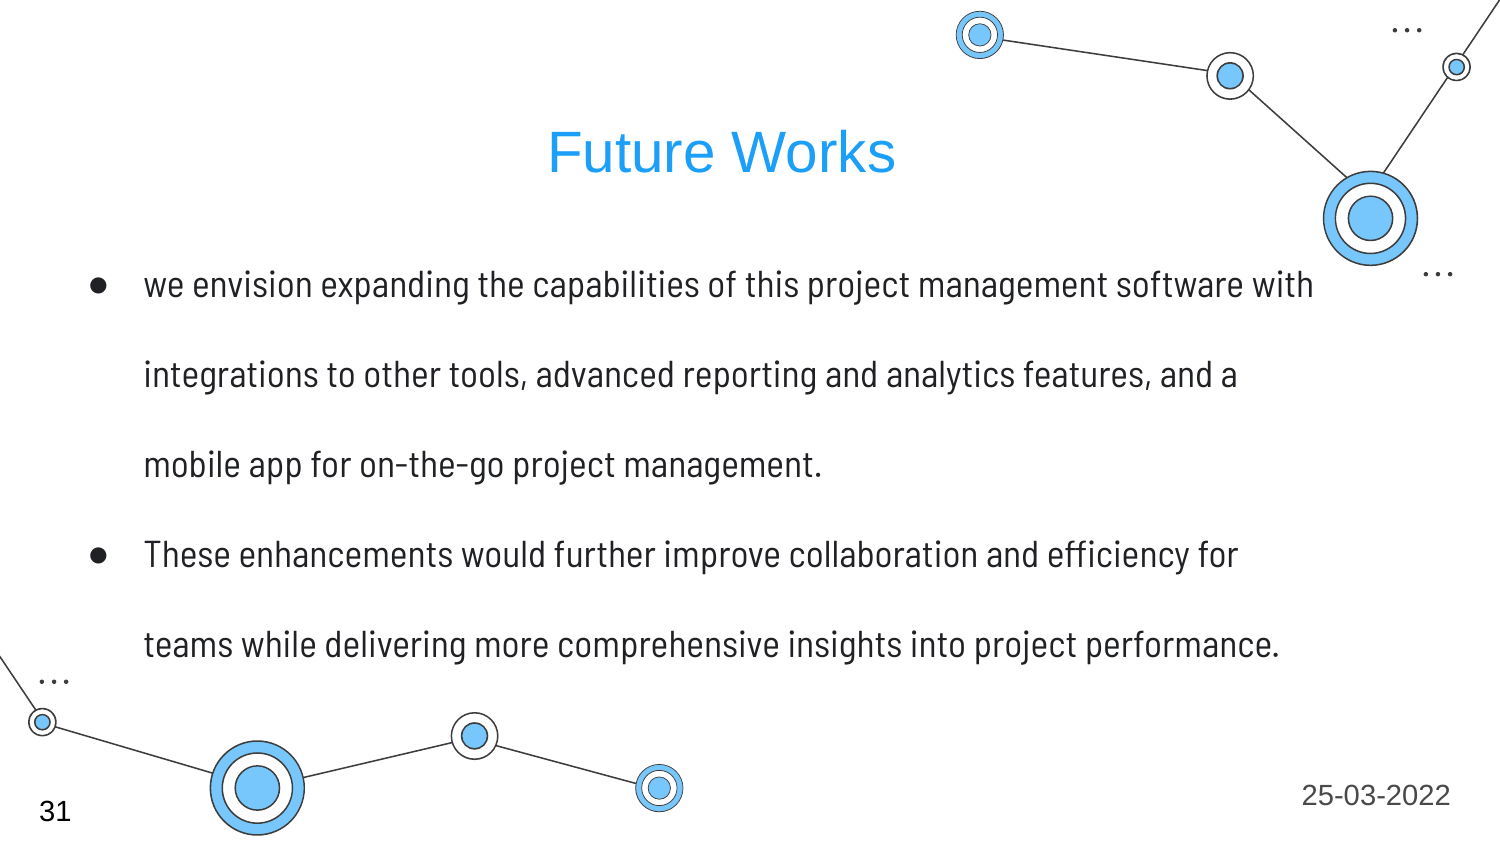

# Future Works
we envision expanding the capabilities of this project management software with integrations to other tools, advanced reporting and analytics features, and a mobile app for on-the-go project management.
These enhancements would further improve collaboration and efficiency for teams while delivering more comprehensive insights into project performance.
25-03-2022
31